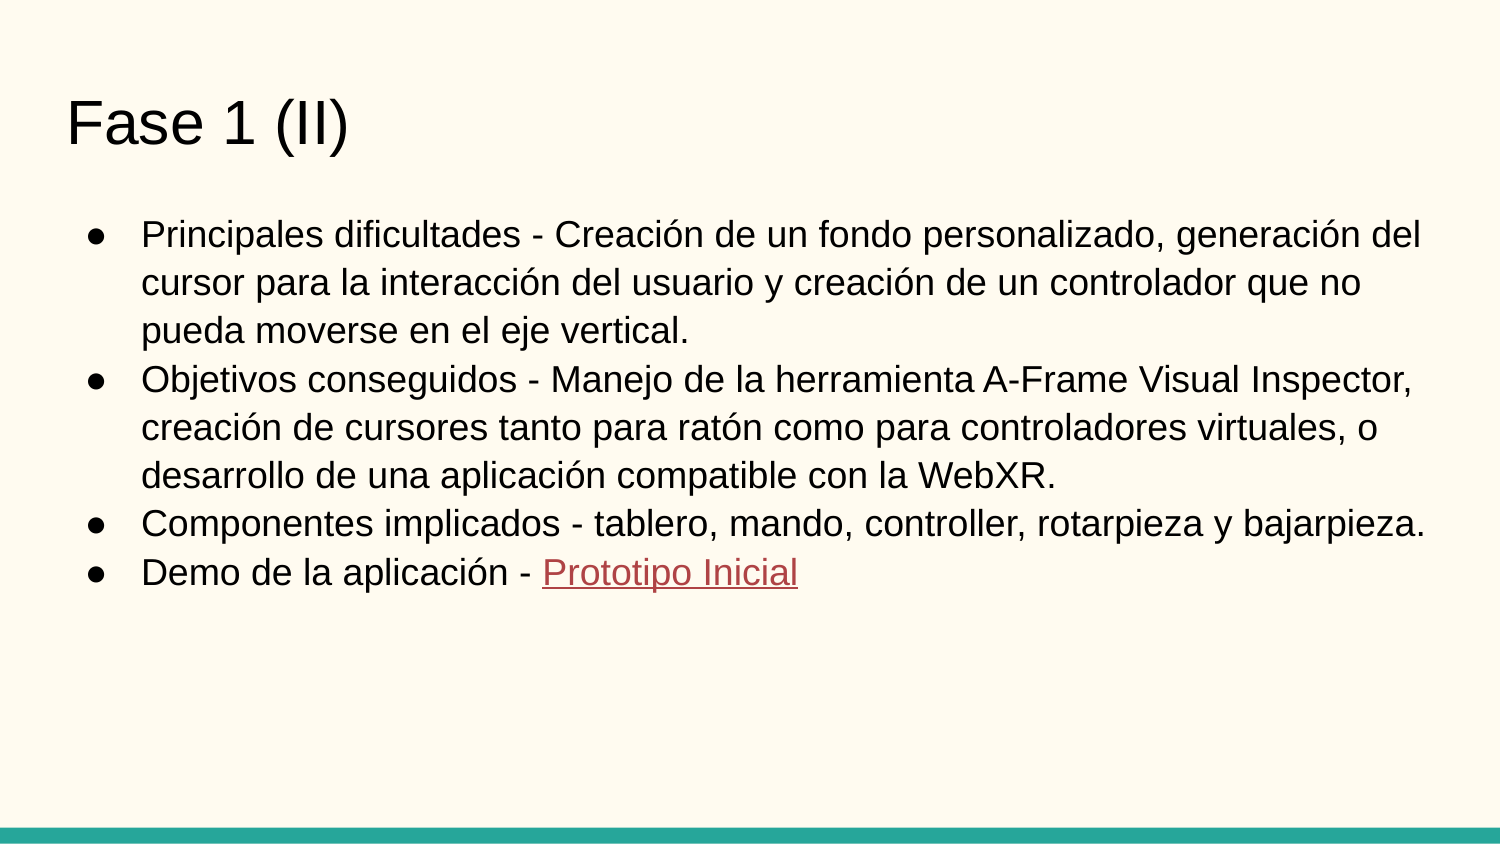

# Fase 1 (II)
Principales dificultades - Creación de un fondo personalizado, generación del cursor para la interacción del usuario y creación de un controlador que no pueda moverse en el eje vertical.
Objetivos conseguidos - Manejo de la herramienta A-Frame Visual Inspector, creación de cursores tanto para ratón como para controladores virtuales, o desarrollo de una aplicación compatible con la WebXR.
Componentes implicados - tablero, mando, controller, rotarpieza y bajarpieza.
Demo de la aplicación - Prototipo Inicial